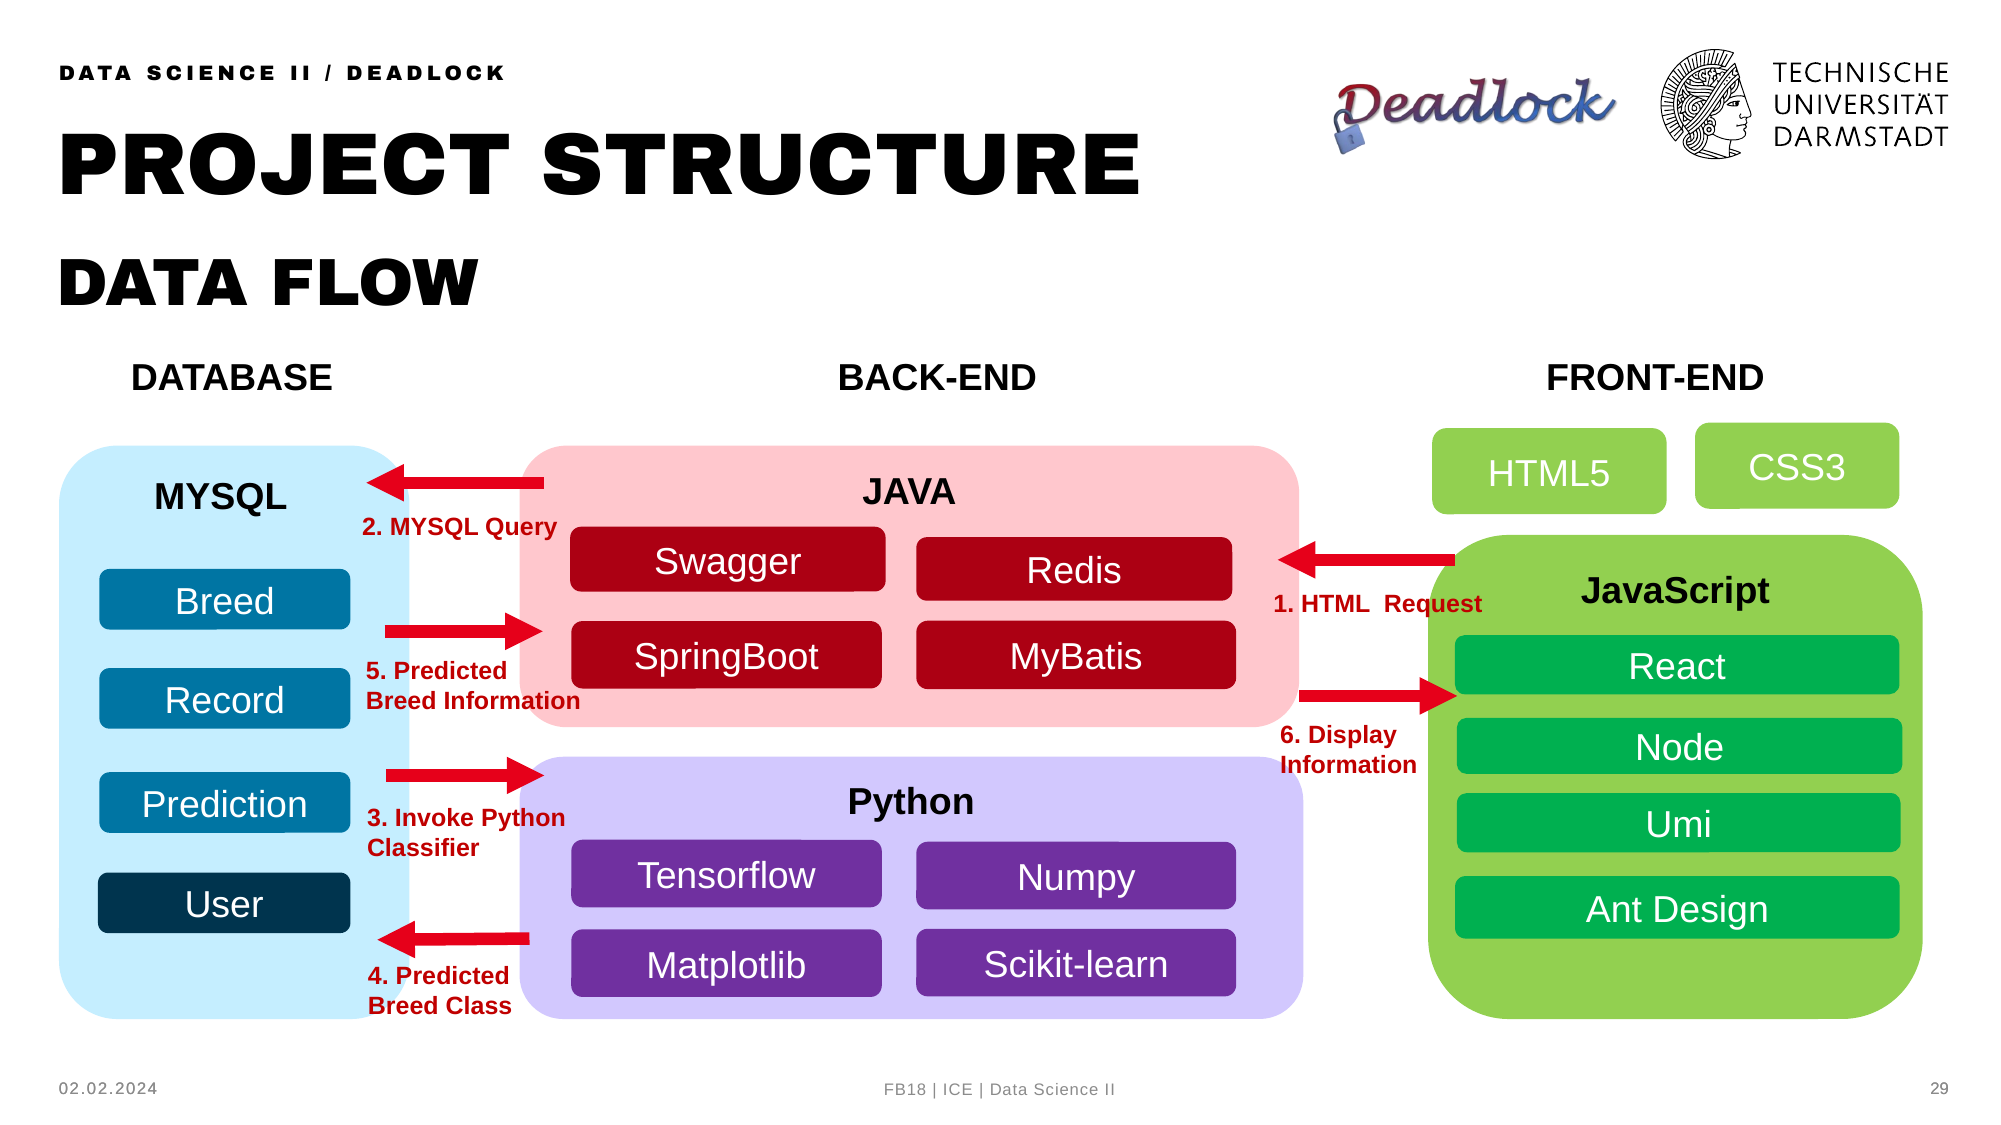

# Project structure
Data Science II / Deadlock
Data flow
DATABASE
BACK-END
FRONT-END
CSS3
HTML5

JAVA
MYSQL
2. MYSQL Query
Swagger
JavaScript
Redis
1. HTML  Request
Breed
MyBatis
SpringBoot
5. Predicted
Breed Information
React
Record
6. Display
Information
Node
Python
Prediction
3. Invoke Python
Classifier
Umi
Tensorflow
Numpy
User
Ant Design
Scikit-learn
Matplotlib
4. Predicted
Breed Class
02.02.2024
02.02.2024
29
29